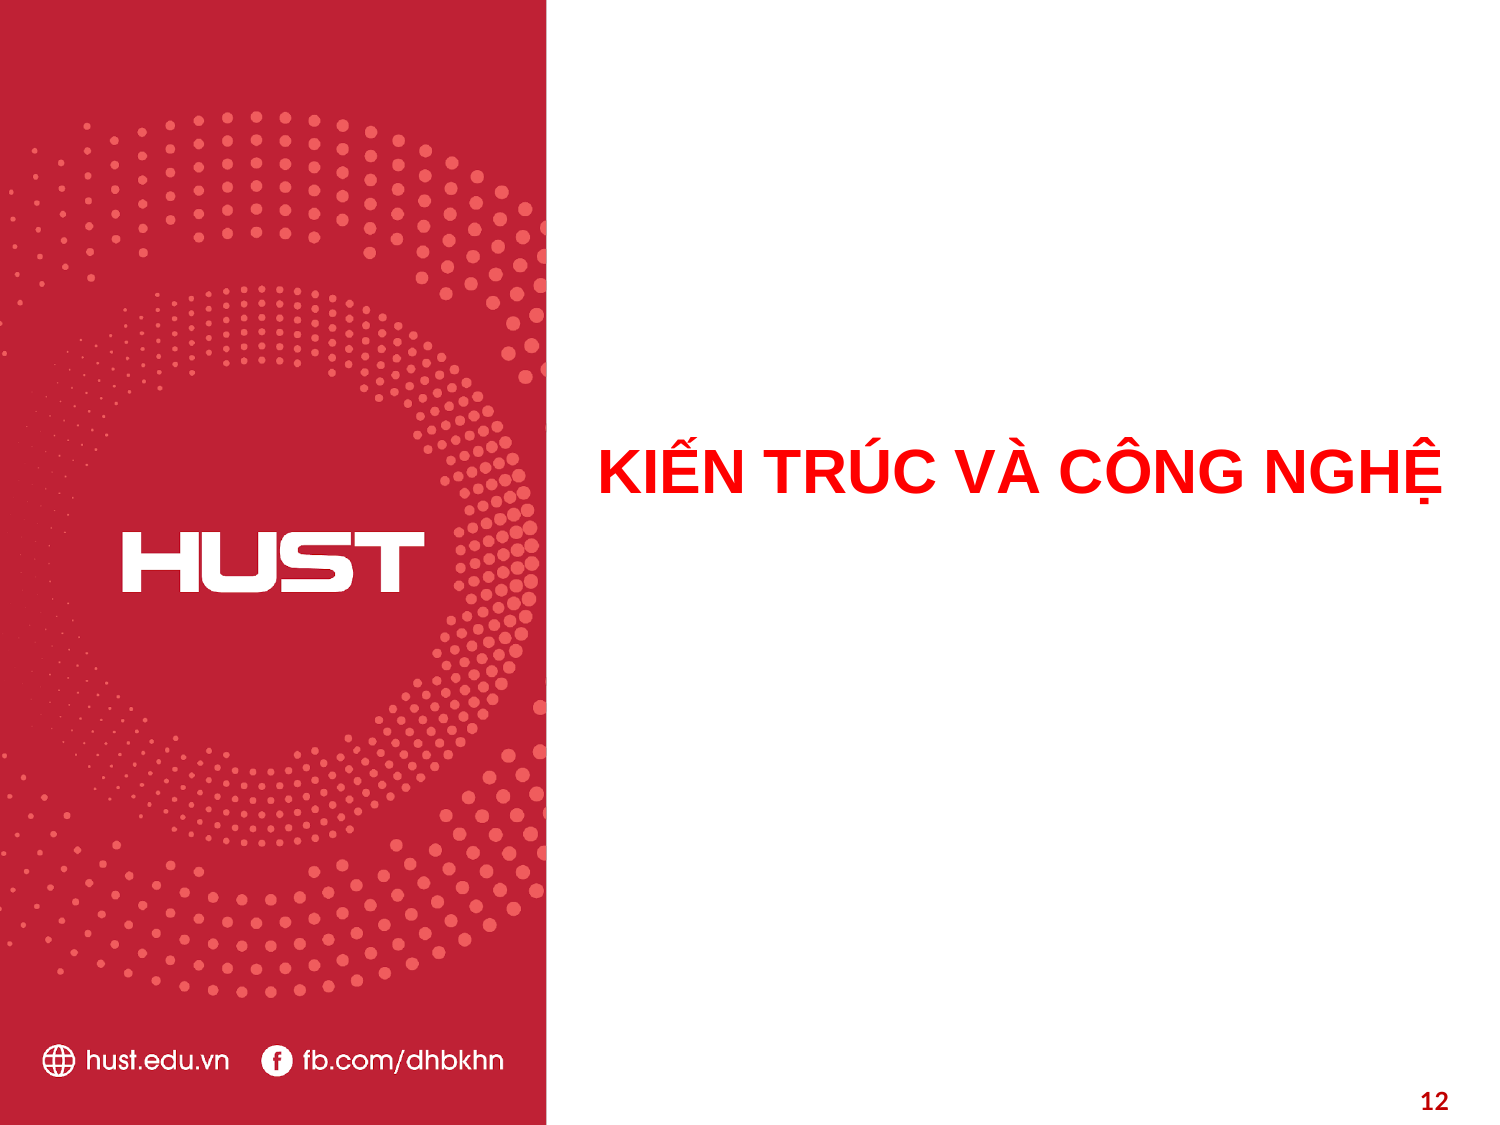

# KIẾN TRÚC VÀ CÔNG NGHỆ
12